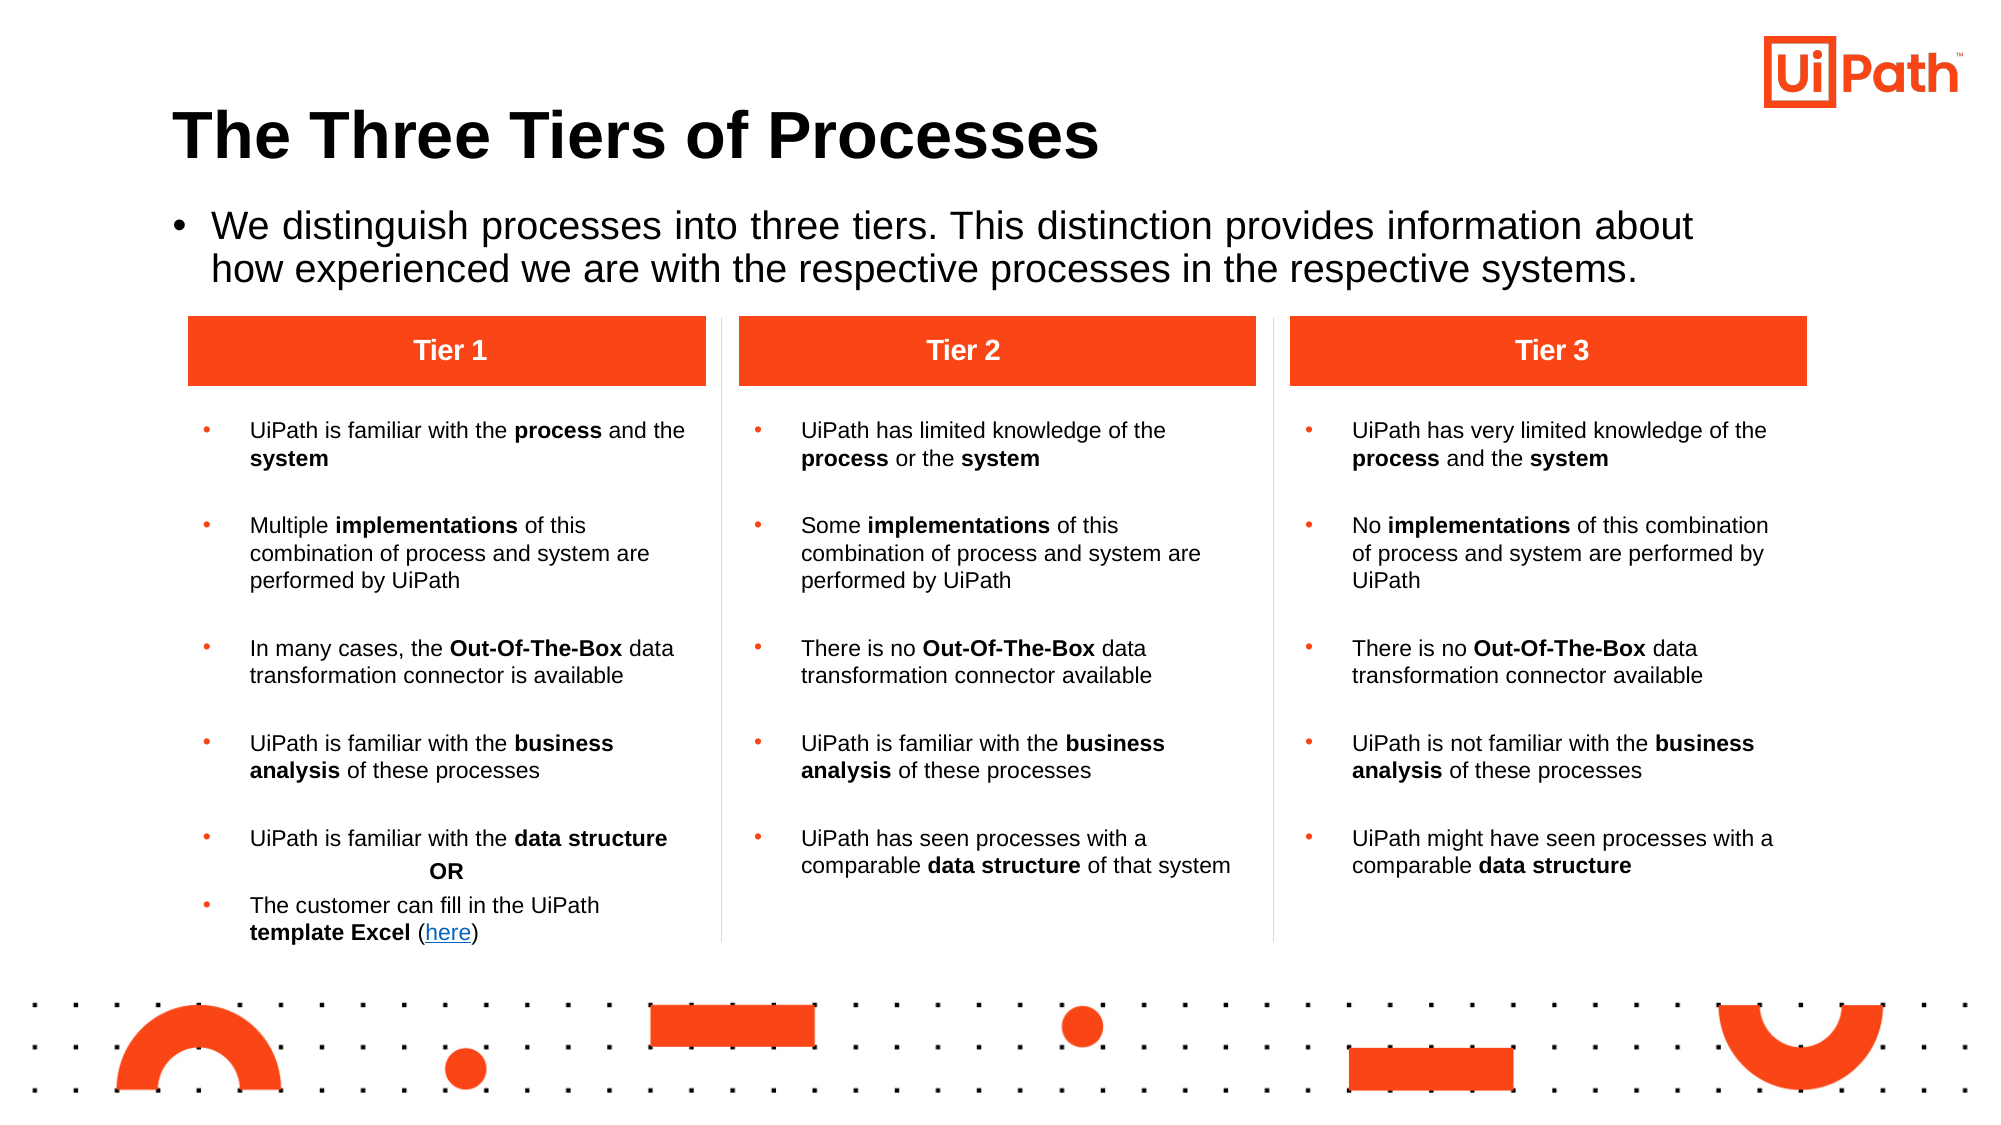

The Three Tiers of Processes
We distinguish processes into three tiers. This distinction provides information about how experienced we are with the respective processes in the respective systems.

Tier 1
Tier 2
Tier 3
UiPath has limited knowledge of the process or the system

Some implementations of this combination of process and system are performed by UiPath

There is no Out-Of-The-Box data transformation connector available

UiPath is familiar with the business analysis of these processes

UiPath has seen processes with a comparable data structure of that system

UiPath is familiar with the process and the system

Multiple implementations of this combination of process and system are performed by UiPath

In many cases, the Out-Of-The-Box data transformation connector is available

UiPath is familiar with the business analysis of these processes

UiPath is familiar with the data structure
OR
The customer can fill in the UiPath template Excel (here)
UiPath has very limited knowledge of the process and the system

No implementations of this combination of process and system are performed by UiPath

There is no Out-Of-The-Box data transformation connector available

UiPath is not familiar with the business analysis of these processes

UiPath might have seen processes with a comparable data structure